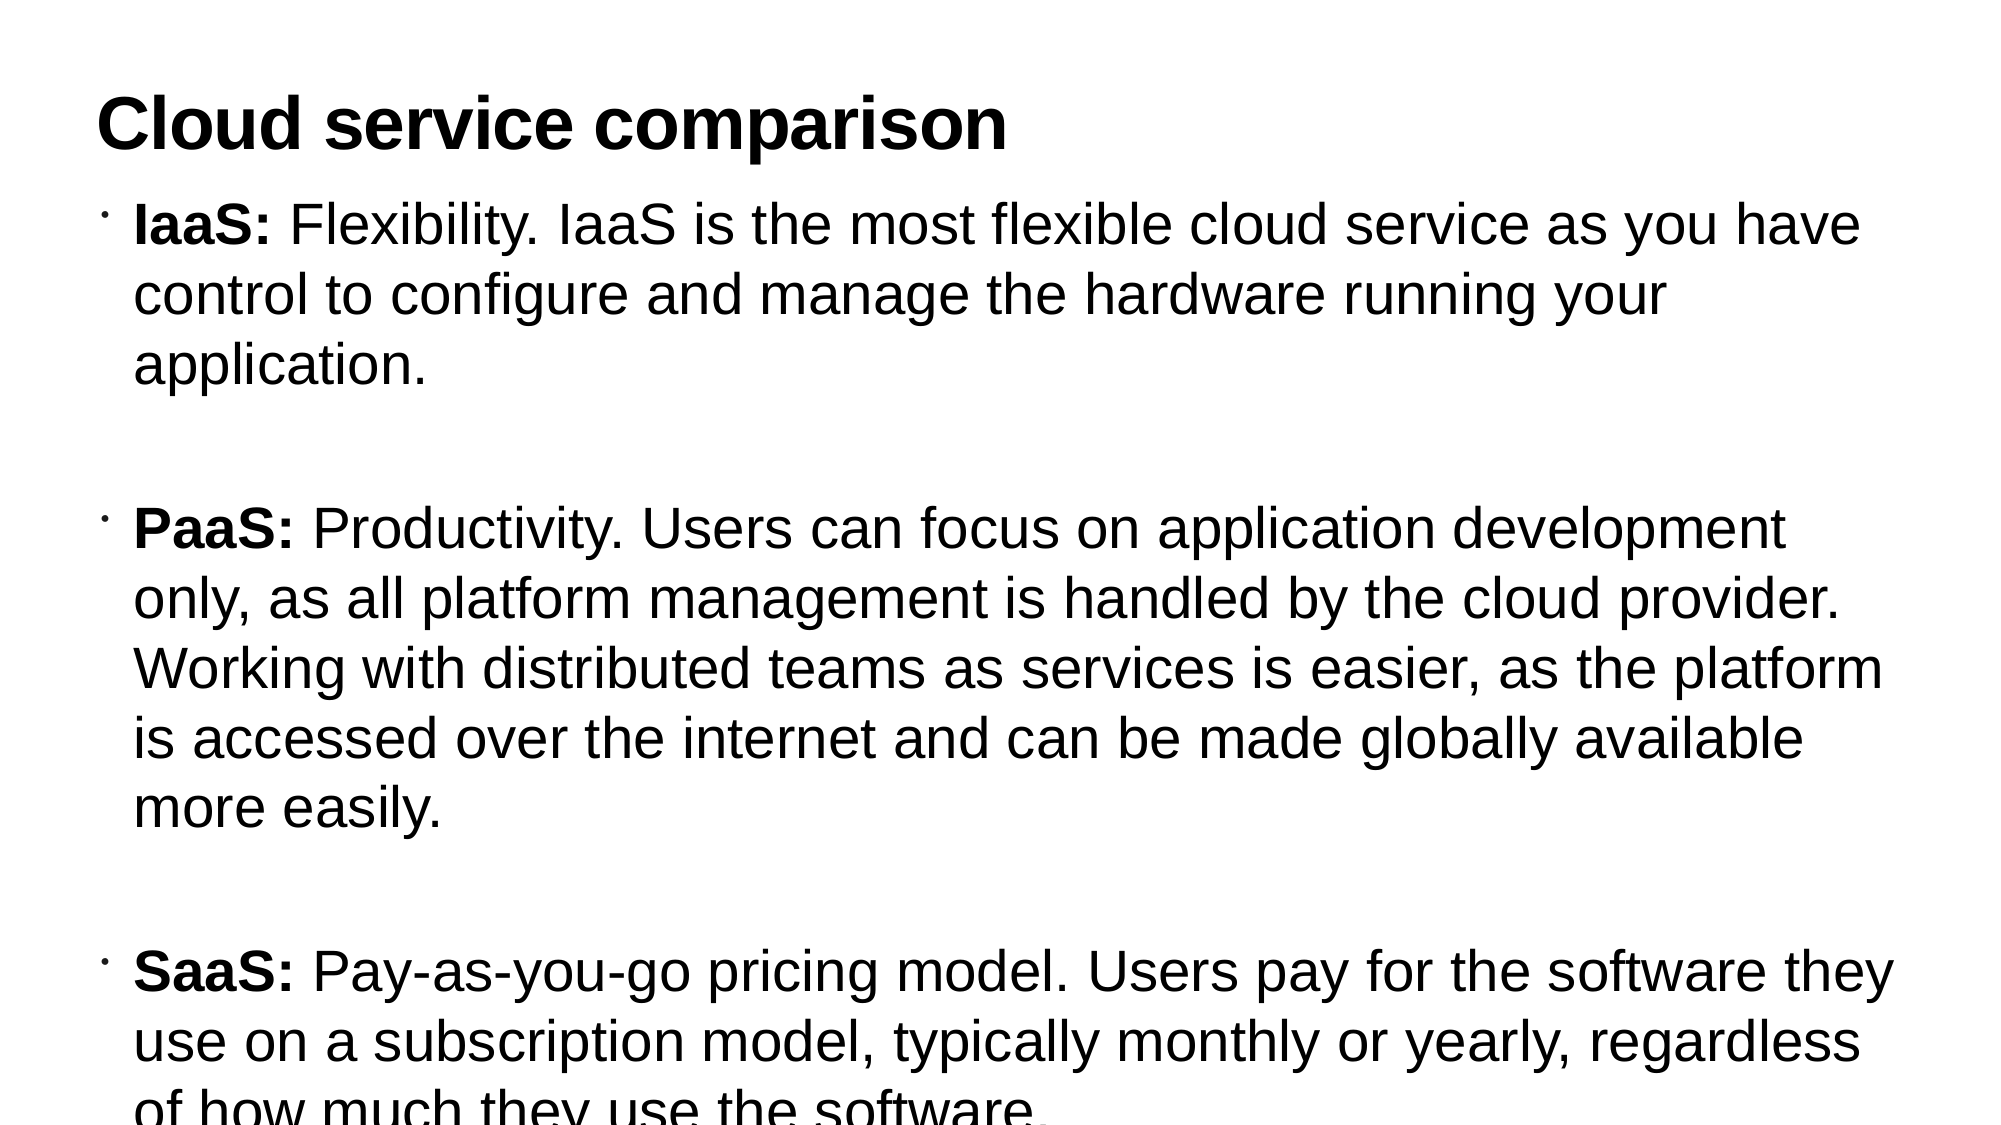

# Cloud service comparison
IaaS: Flexibility. IaaS is the most flexible cloud service as you have control to configure and manage the hardware running your application.

PaaS: Productivity. Users can focus on application development only, as all platform management is handled by the cloud provider. Working with distributed teams as services is easier, as the platform is accessed over the internet and can be made globally available more easily.

SaaS: Pay-as-you-go pricing model. Users pay for the software they use on a subscription model, typically monthly or yearly, regardless of how much they use the software.